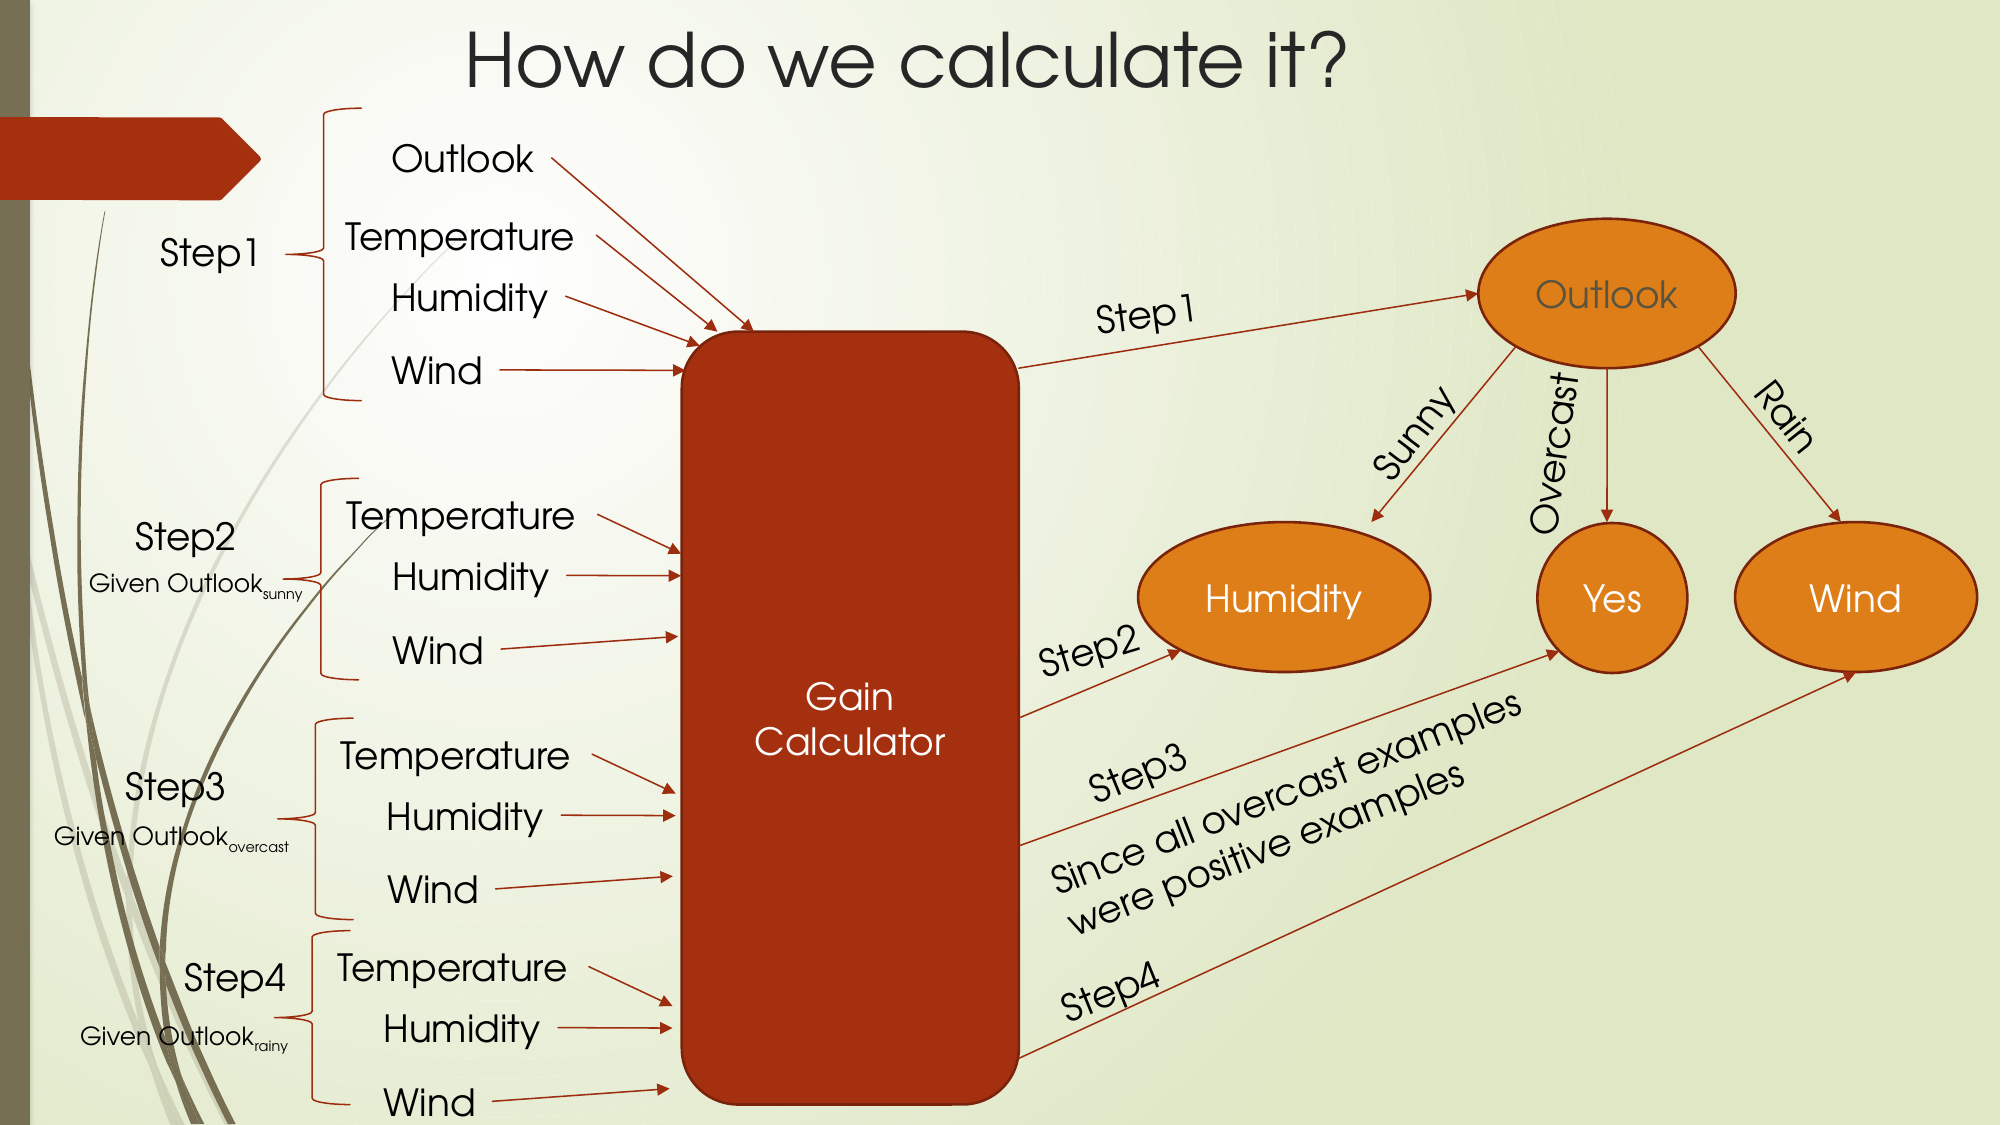

# How do we calculate it?

Outlook
Temperature
Outlook
Step1
Humidity
Step1
Gain Calculator
Wind
Rain
Sunny
Overcast

Temperature
Step2
Humidity
Wind
Yes
Humidity
Given Outlooksunny
Wind
Step2

Temperature
Since all overcast examples were positive examples
Step3
Step3
Humidity
Given Outlookovercast
Wind

Temperature
Step4
Step4
Humidity
Given Outlookrainy
Wind